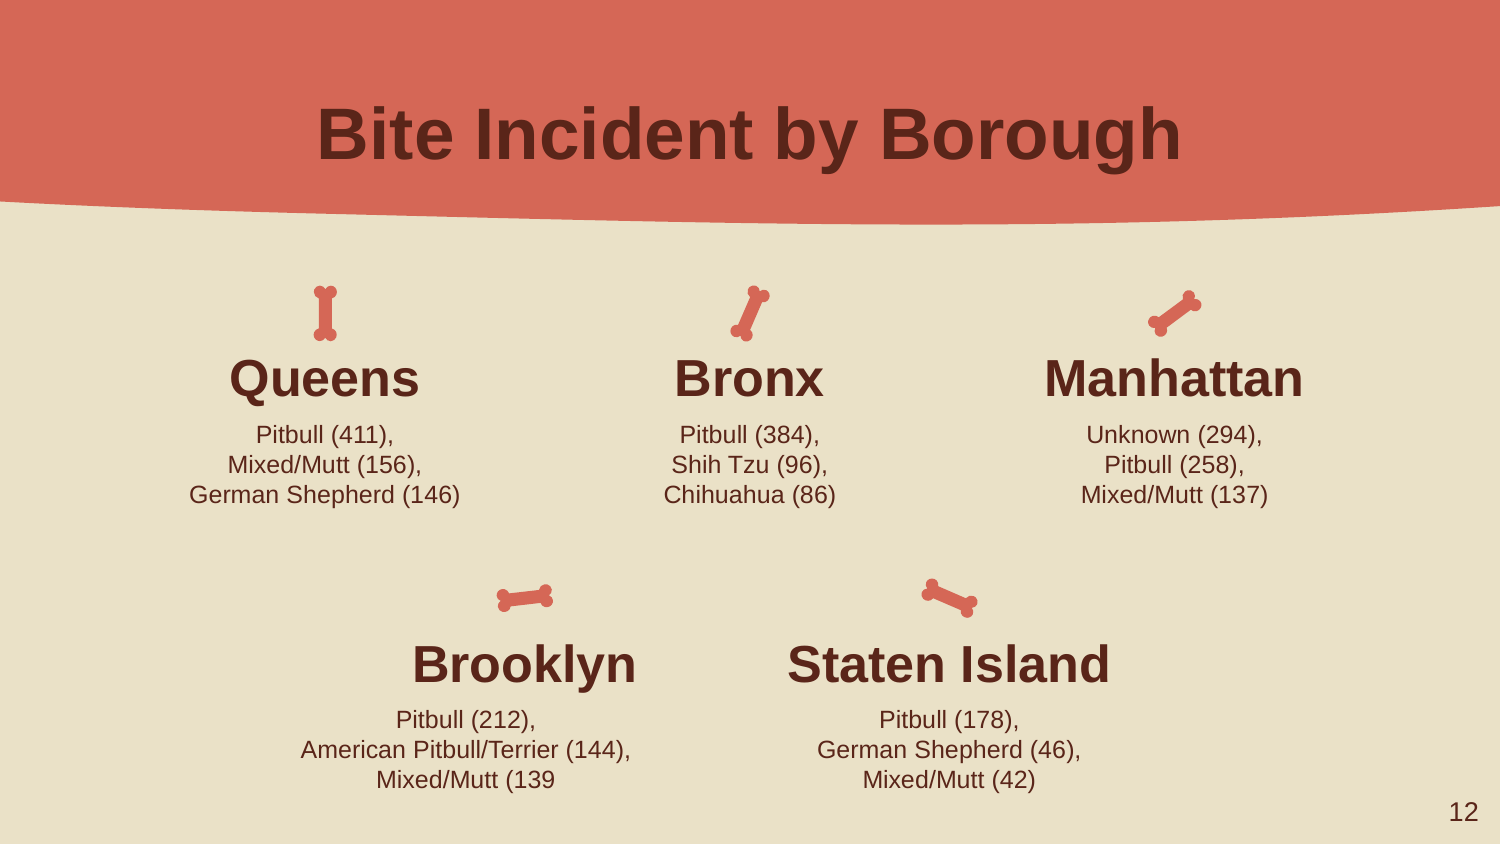

# Bite Incident by Borough

Queens
Bronx
Manhattan
Pitbull (411),
Mixed/Mutt (156),
German Shepherd (146)
Pitbull (384),
Shih Tzu (96),
Chihuahua (86)
Unknown (294),
Pitbull (258),
Mixed/Mutt (137)

Brooklyn
Staten Island
Pitbull (212),
American Pitbull/Terrier (144),
Mixed/Mutt (139
Pitbull (178),
German Shepherd (46),
Mixed/Mutt (42)
12